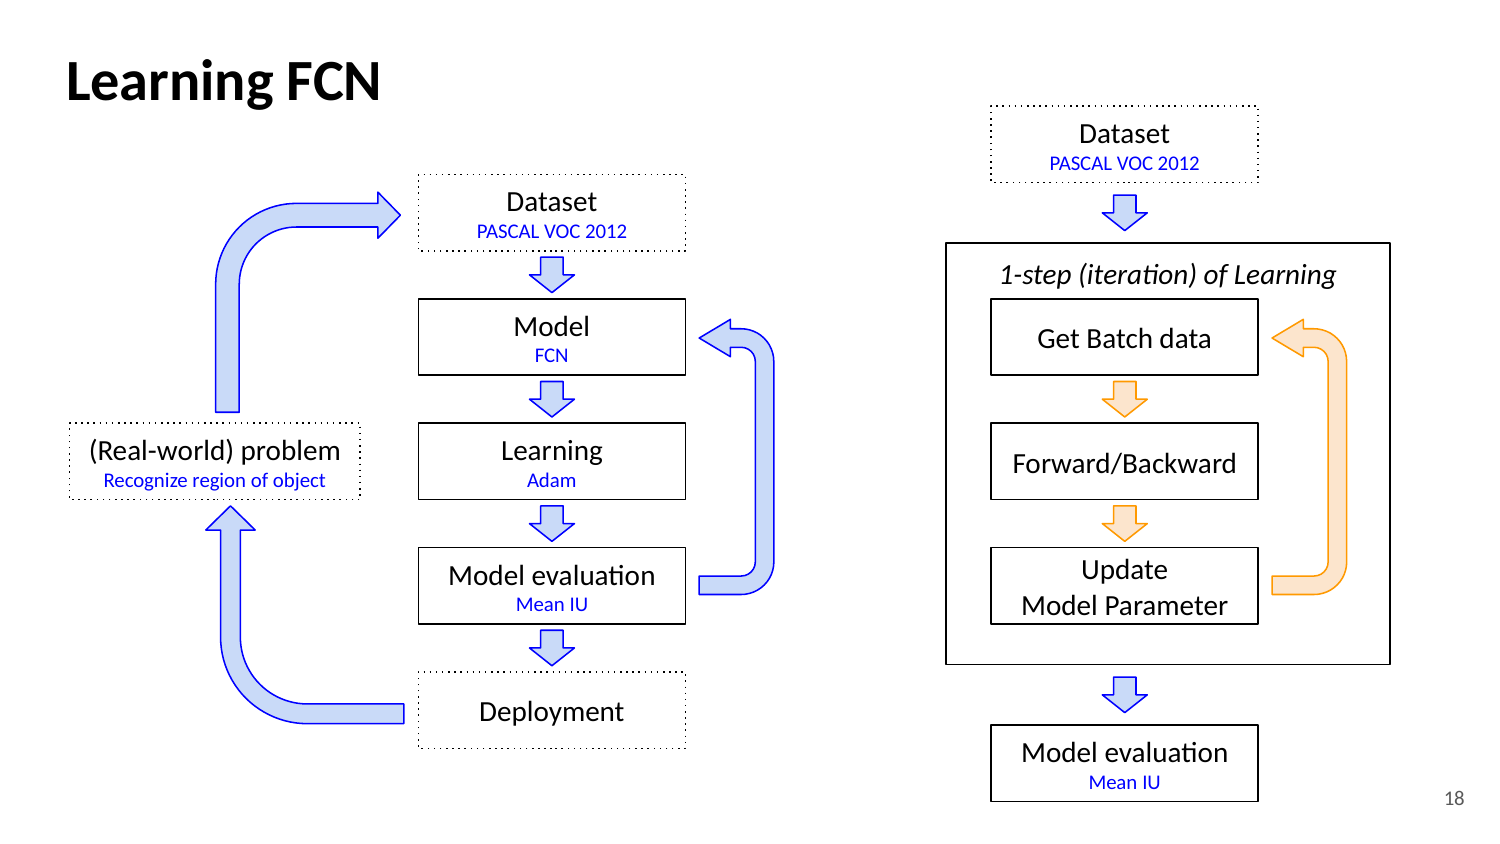

# Learning FCN
Dataset
PASCAL VOC 2012
Dataset
PASCAL VOC 2012

1-step (iteration) of Learning

Model
FCN
Get Batch data

Learning
Adam
Forward/Backward
(Real-world) problem
Recognize region of object

Model evaluation
Mean IU
Update
Model Parameter

Deployment

Model evaluation
Mean IU
18